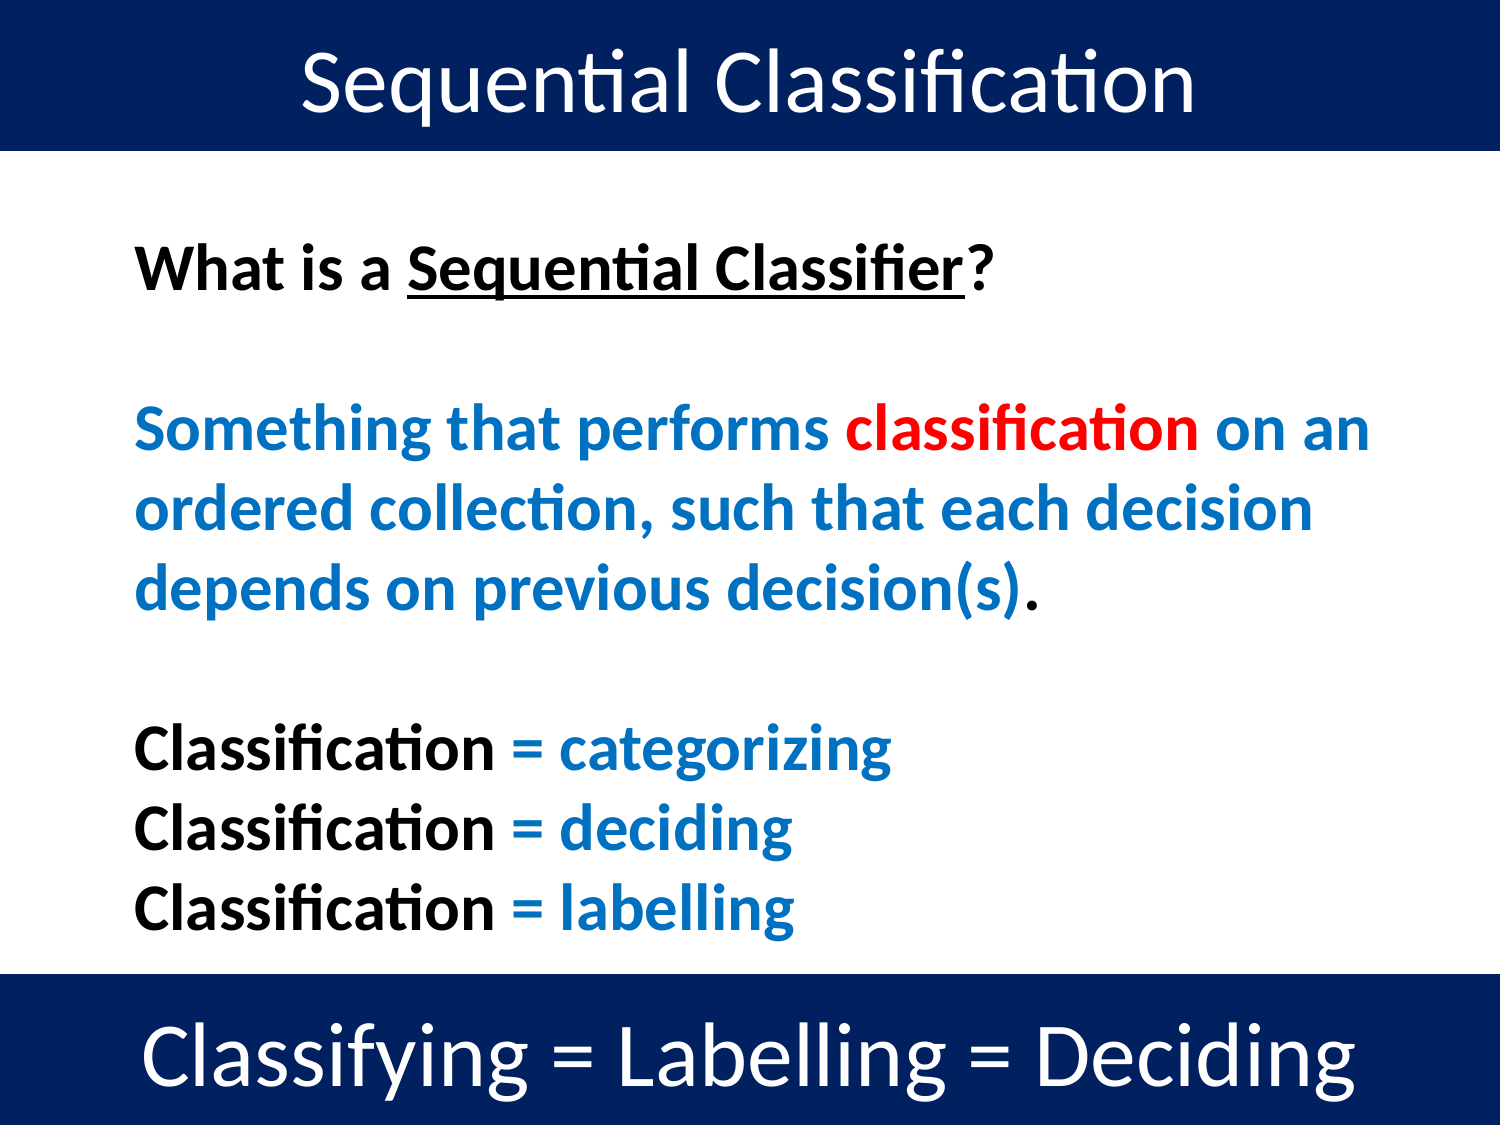

Sequential Classification
What is a Sequential Classifier?

Something that performs classification on an ordered collection, such that each decision depends on previous decision(s).

Classification = categorizing
Classification = deciding
Classification = labelling

Classifying = Labelling = Deciding